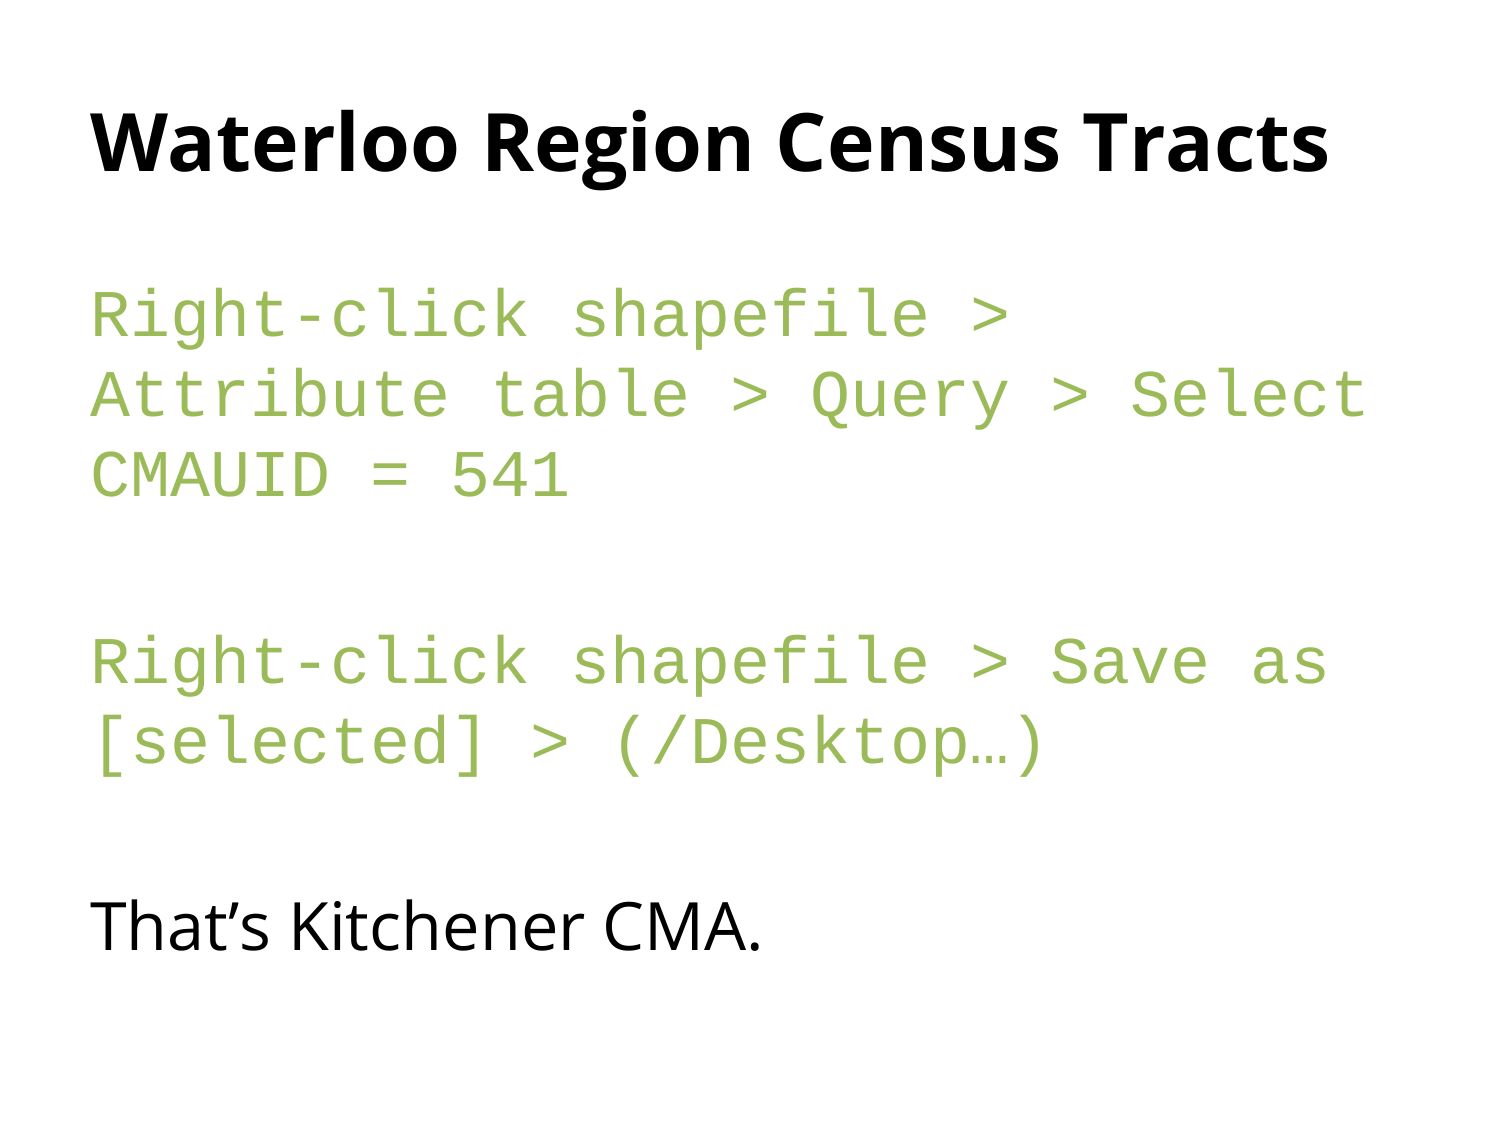

# Waterloo Region Census Tracts
Right-click shapefile > Attribute table > Query > Select CMAUID = 541

Right-click shapefile > Save as [selected] > (/Desktop…)

That’s Kitchener CMA.